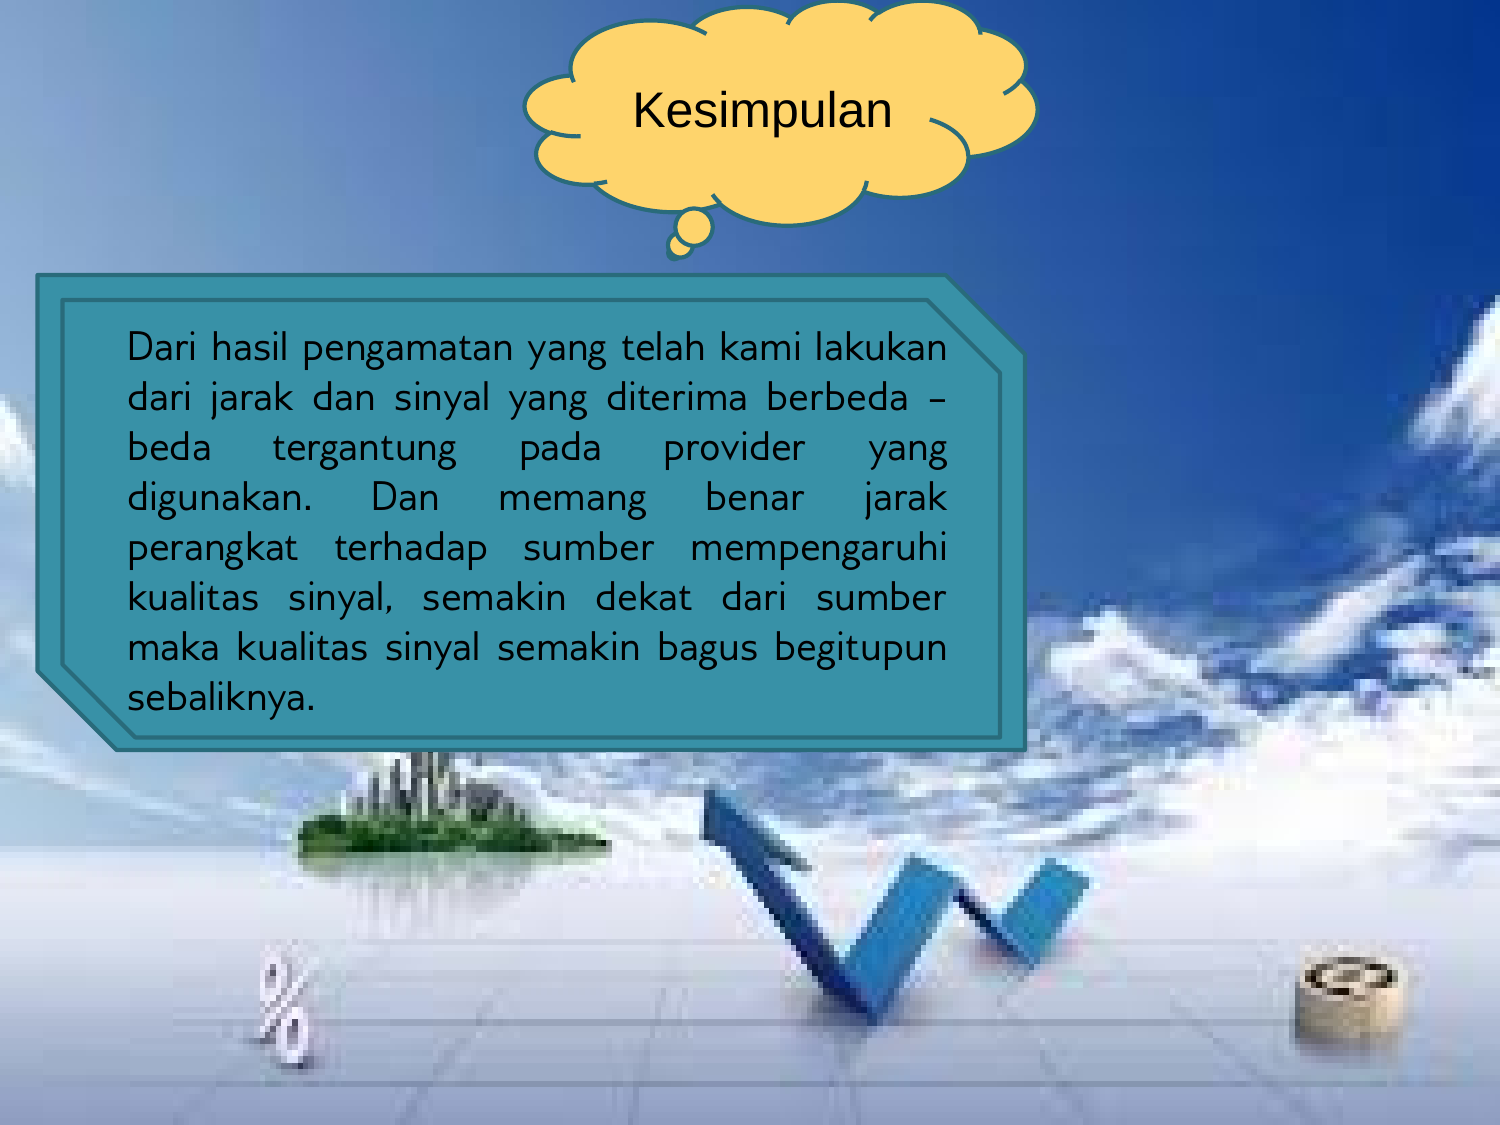

Kesimpulan

Dari hasil pengamatan yang telah kami lakukan dari jarak dan sinyal yang diterima berbeda – beda tergantung pada provider yang digunakan. Dan memang benar jarak perangkat terhadap sumber mempengaruhi kualitas sinyal, semakin dekat dari sumber maka kualitas sinyal semakin bagus begitupun sebaliknya.